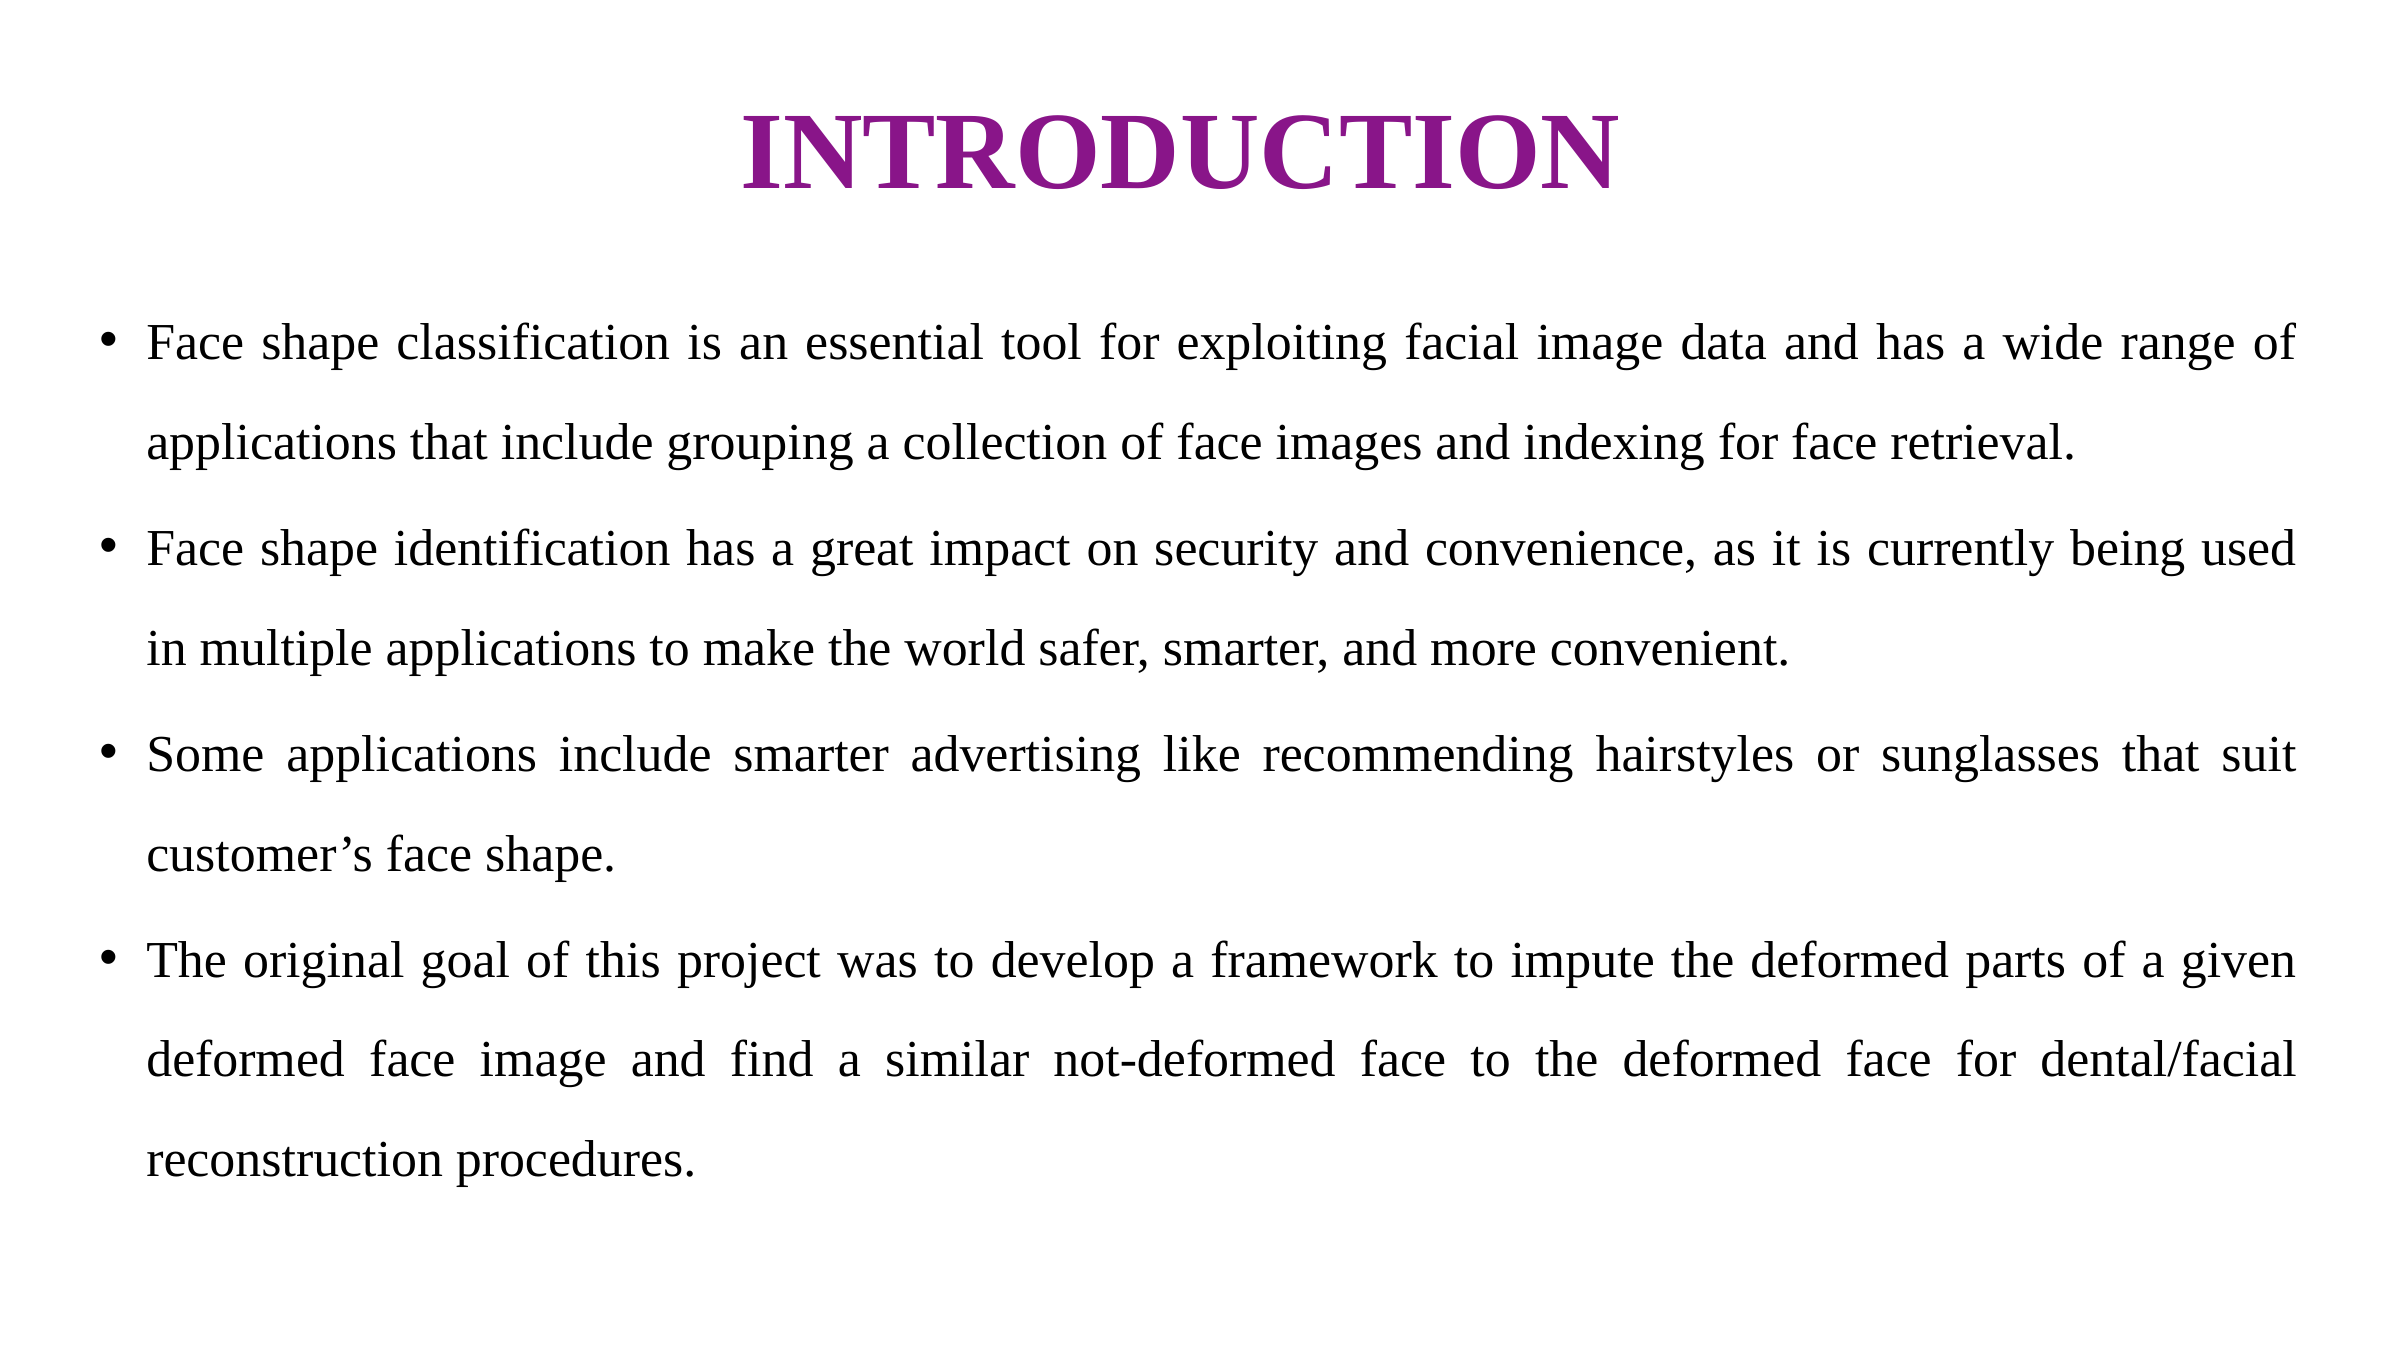

# INTRODUCTION
Face shape classification is an essential tool for exploiting facial image data and has a wide range of applications that include grouping a collection of face images and indexing for face retrieval.
Face shape identification has a great impact on security and convenience, as it is currently being used in multiple applications to make the world safer, smarter, and more convenient.
Some applications include smarter advertising like recommending hairstyles or sunglasses that suit customer’s face shape.
The original goal of this project was to develop a framework to impute the deformed parts of a given deformed face image and find a similar not-deformed face to the deformed face for dental/facial reconstruction procedures.